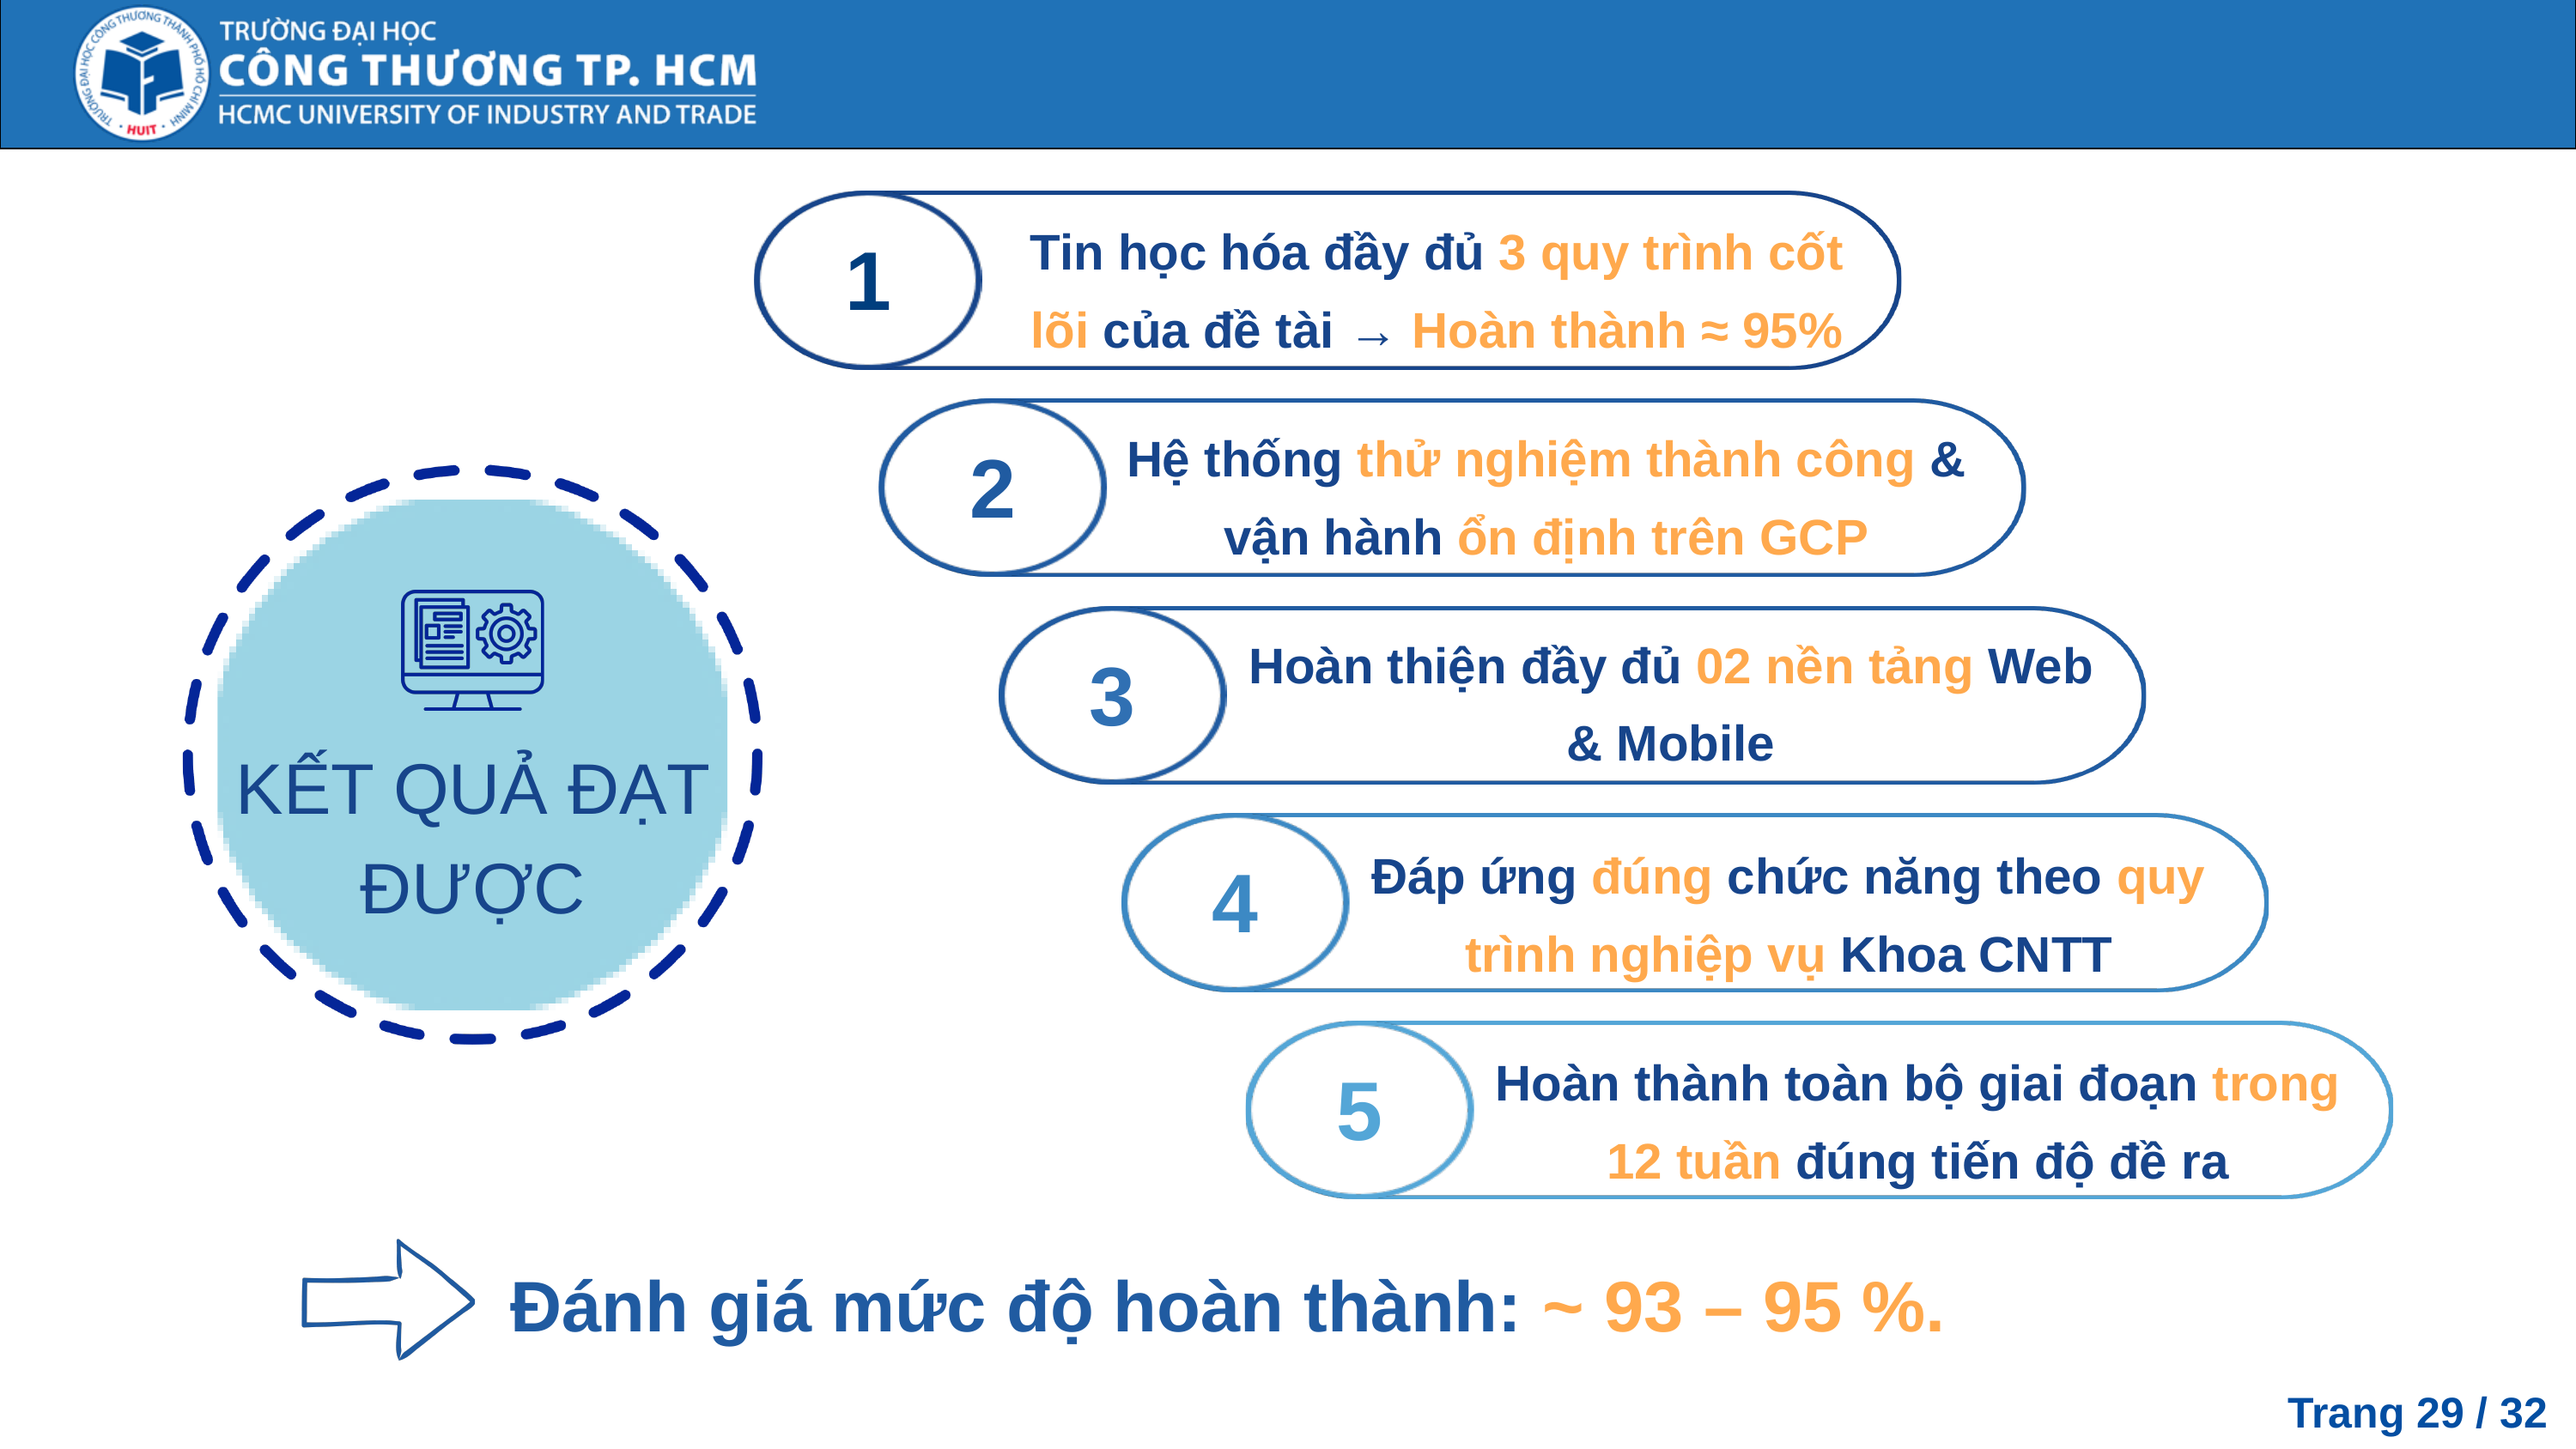

1

2

3

4

5
Tin học hóa đầy đủ 3 quy trình cốt lõi của đề tài → Hoàn thành ≈ 95%
Hệ thống thử nghiệm thành công & vận hành ổn định trên GCP
Hoàn thiện đầy đủ 02 nền tảng Web & Mobile
Đáp ứng đúng chức năng theo quy trình nghiệp vụ Khoa CNTT
Hoàn thành toàn bộ giai đoạn trong 12 tuần đúng tiến độ đề ra

KẾT QUẢ ĐẠT ĐƯỢC
Đánh giá mức độ hoàn thành: ~ 93 – 95 %.

Trang 29 / 32